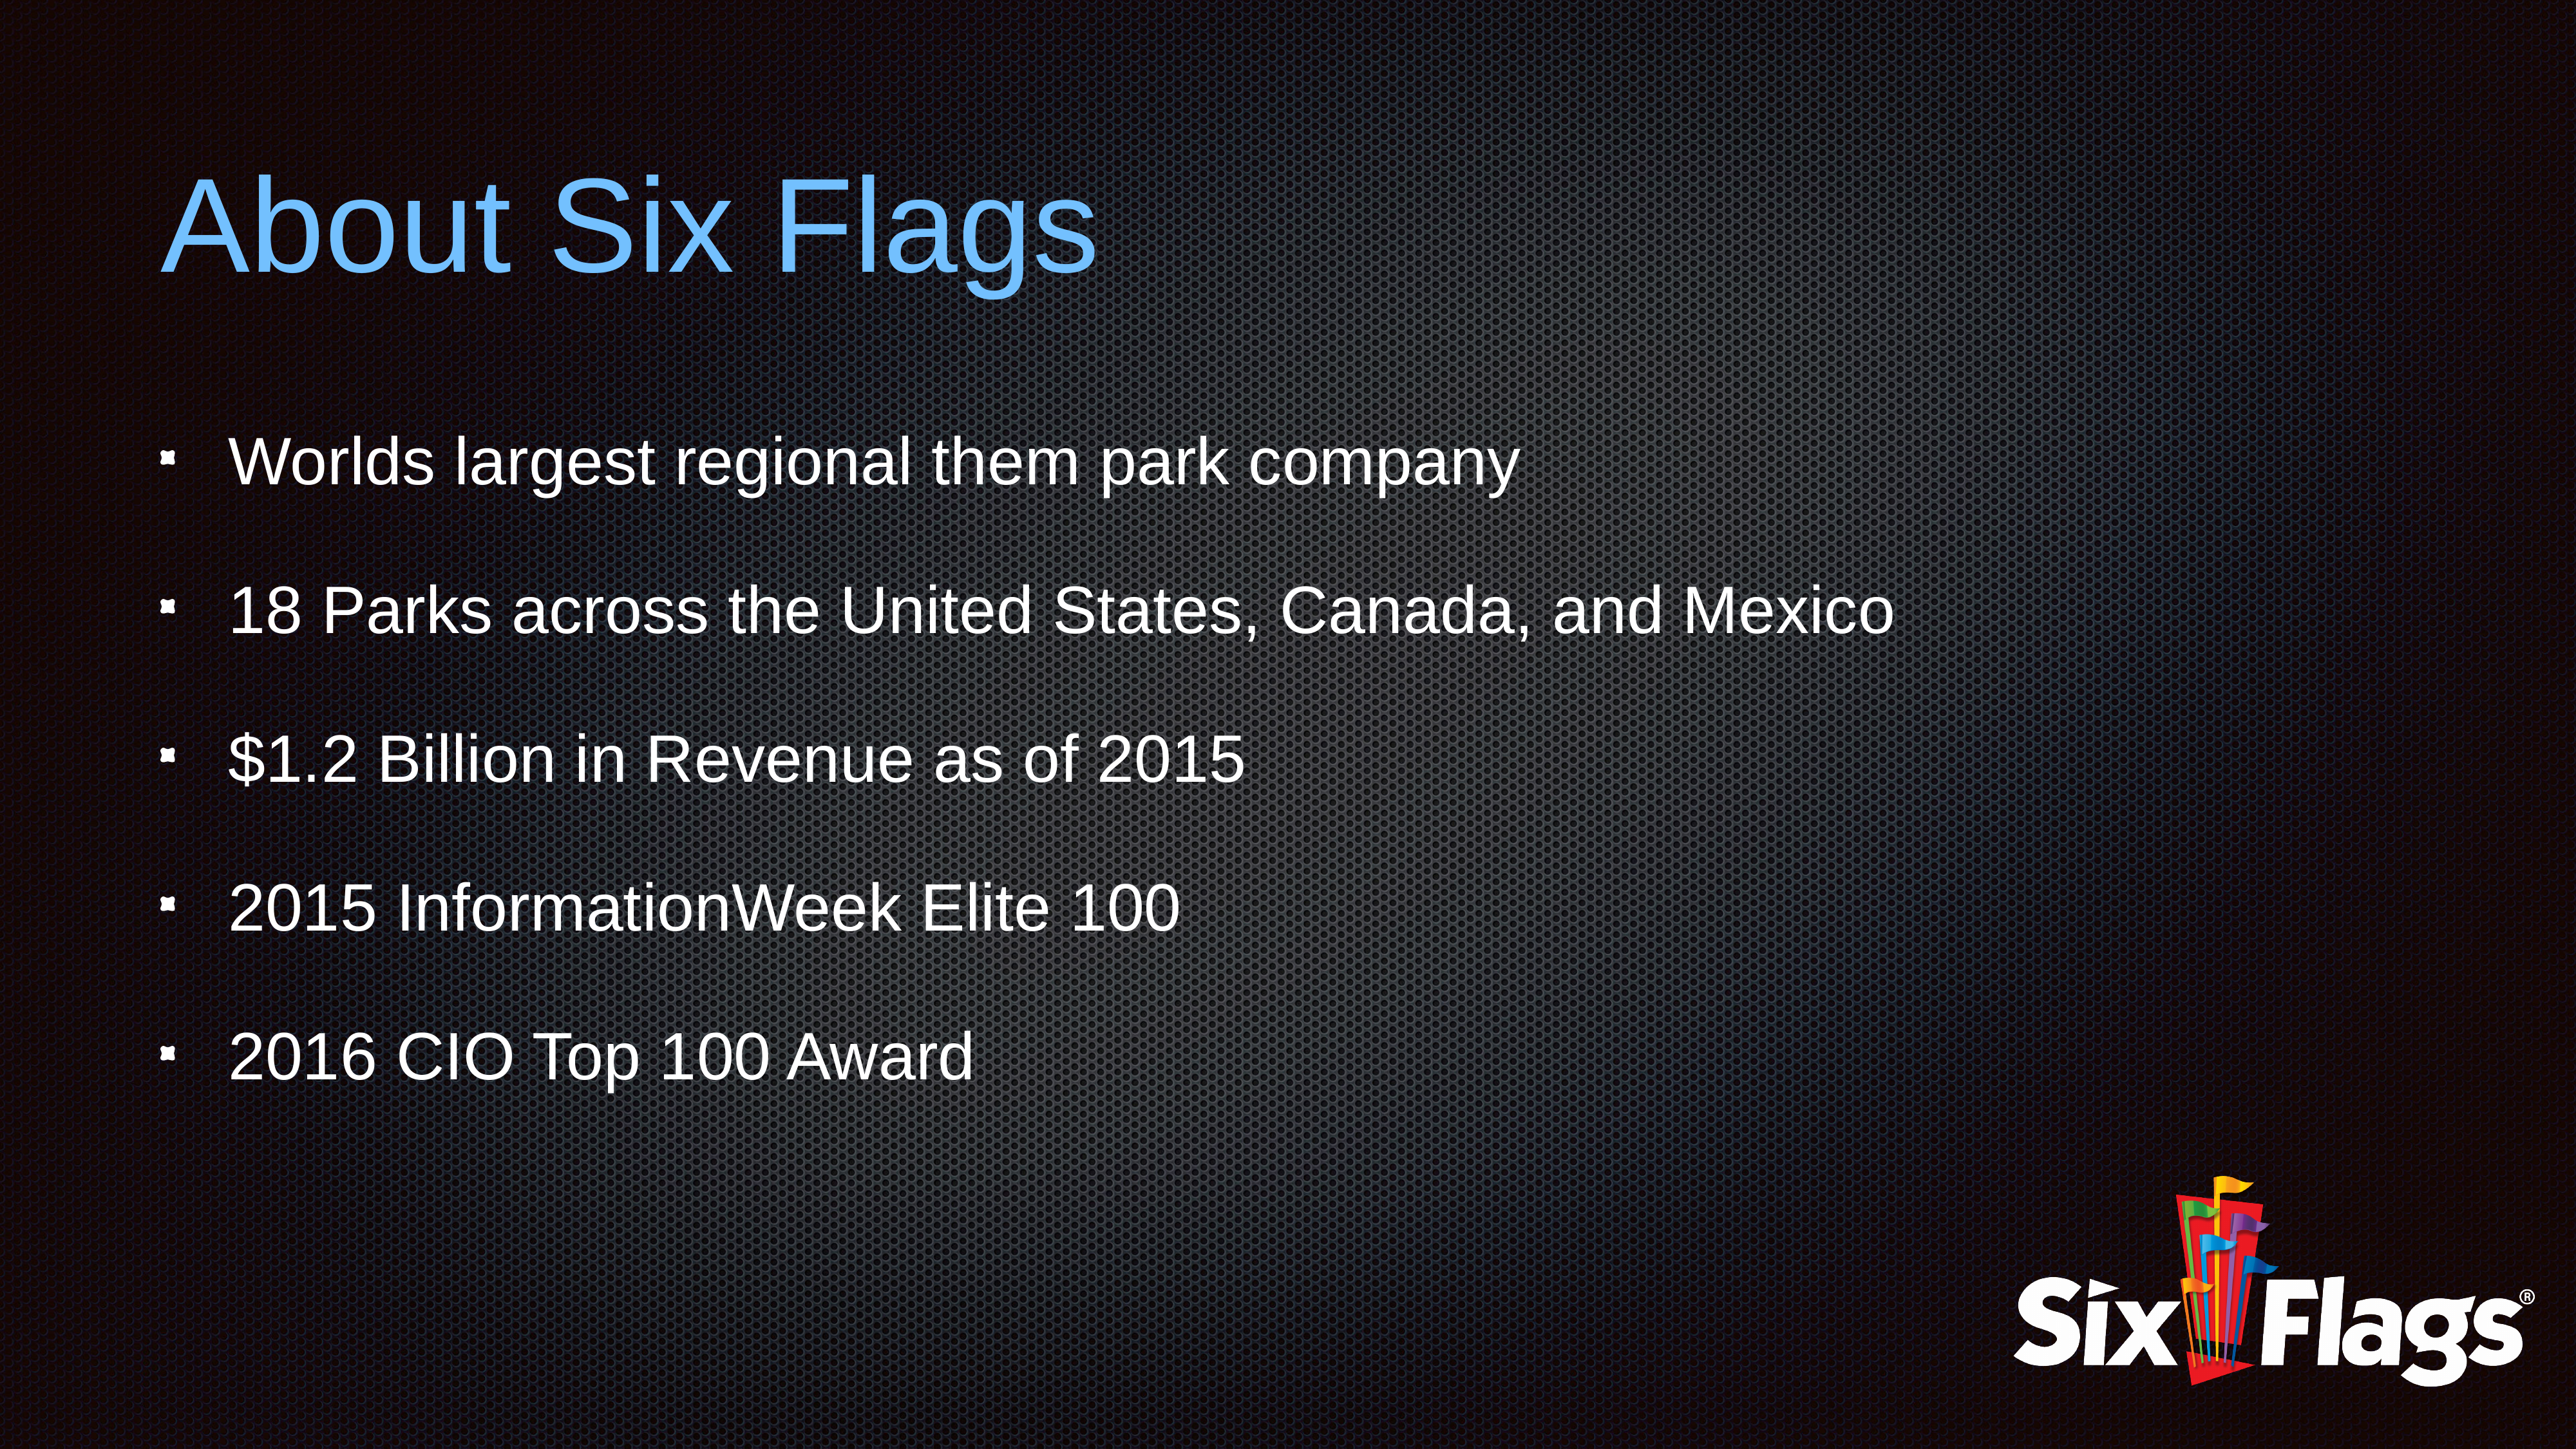

# About Six Flags
Worlds largest regional them park company
18 Parks across the United States, Canada, and Mexico
$1.2 Billion in Revenue as of 2015
2015 InformationWeek Elite 100
2016 CIO Top 100 Award